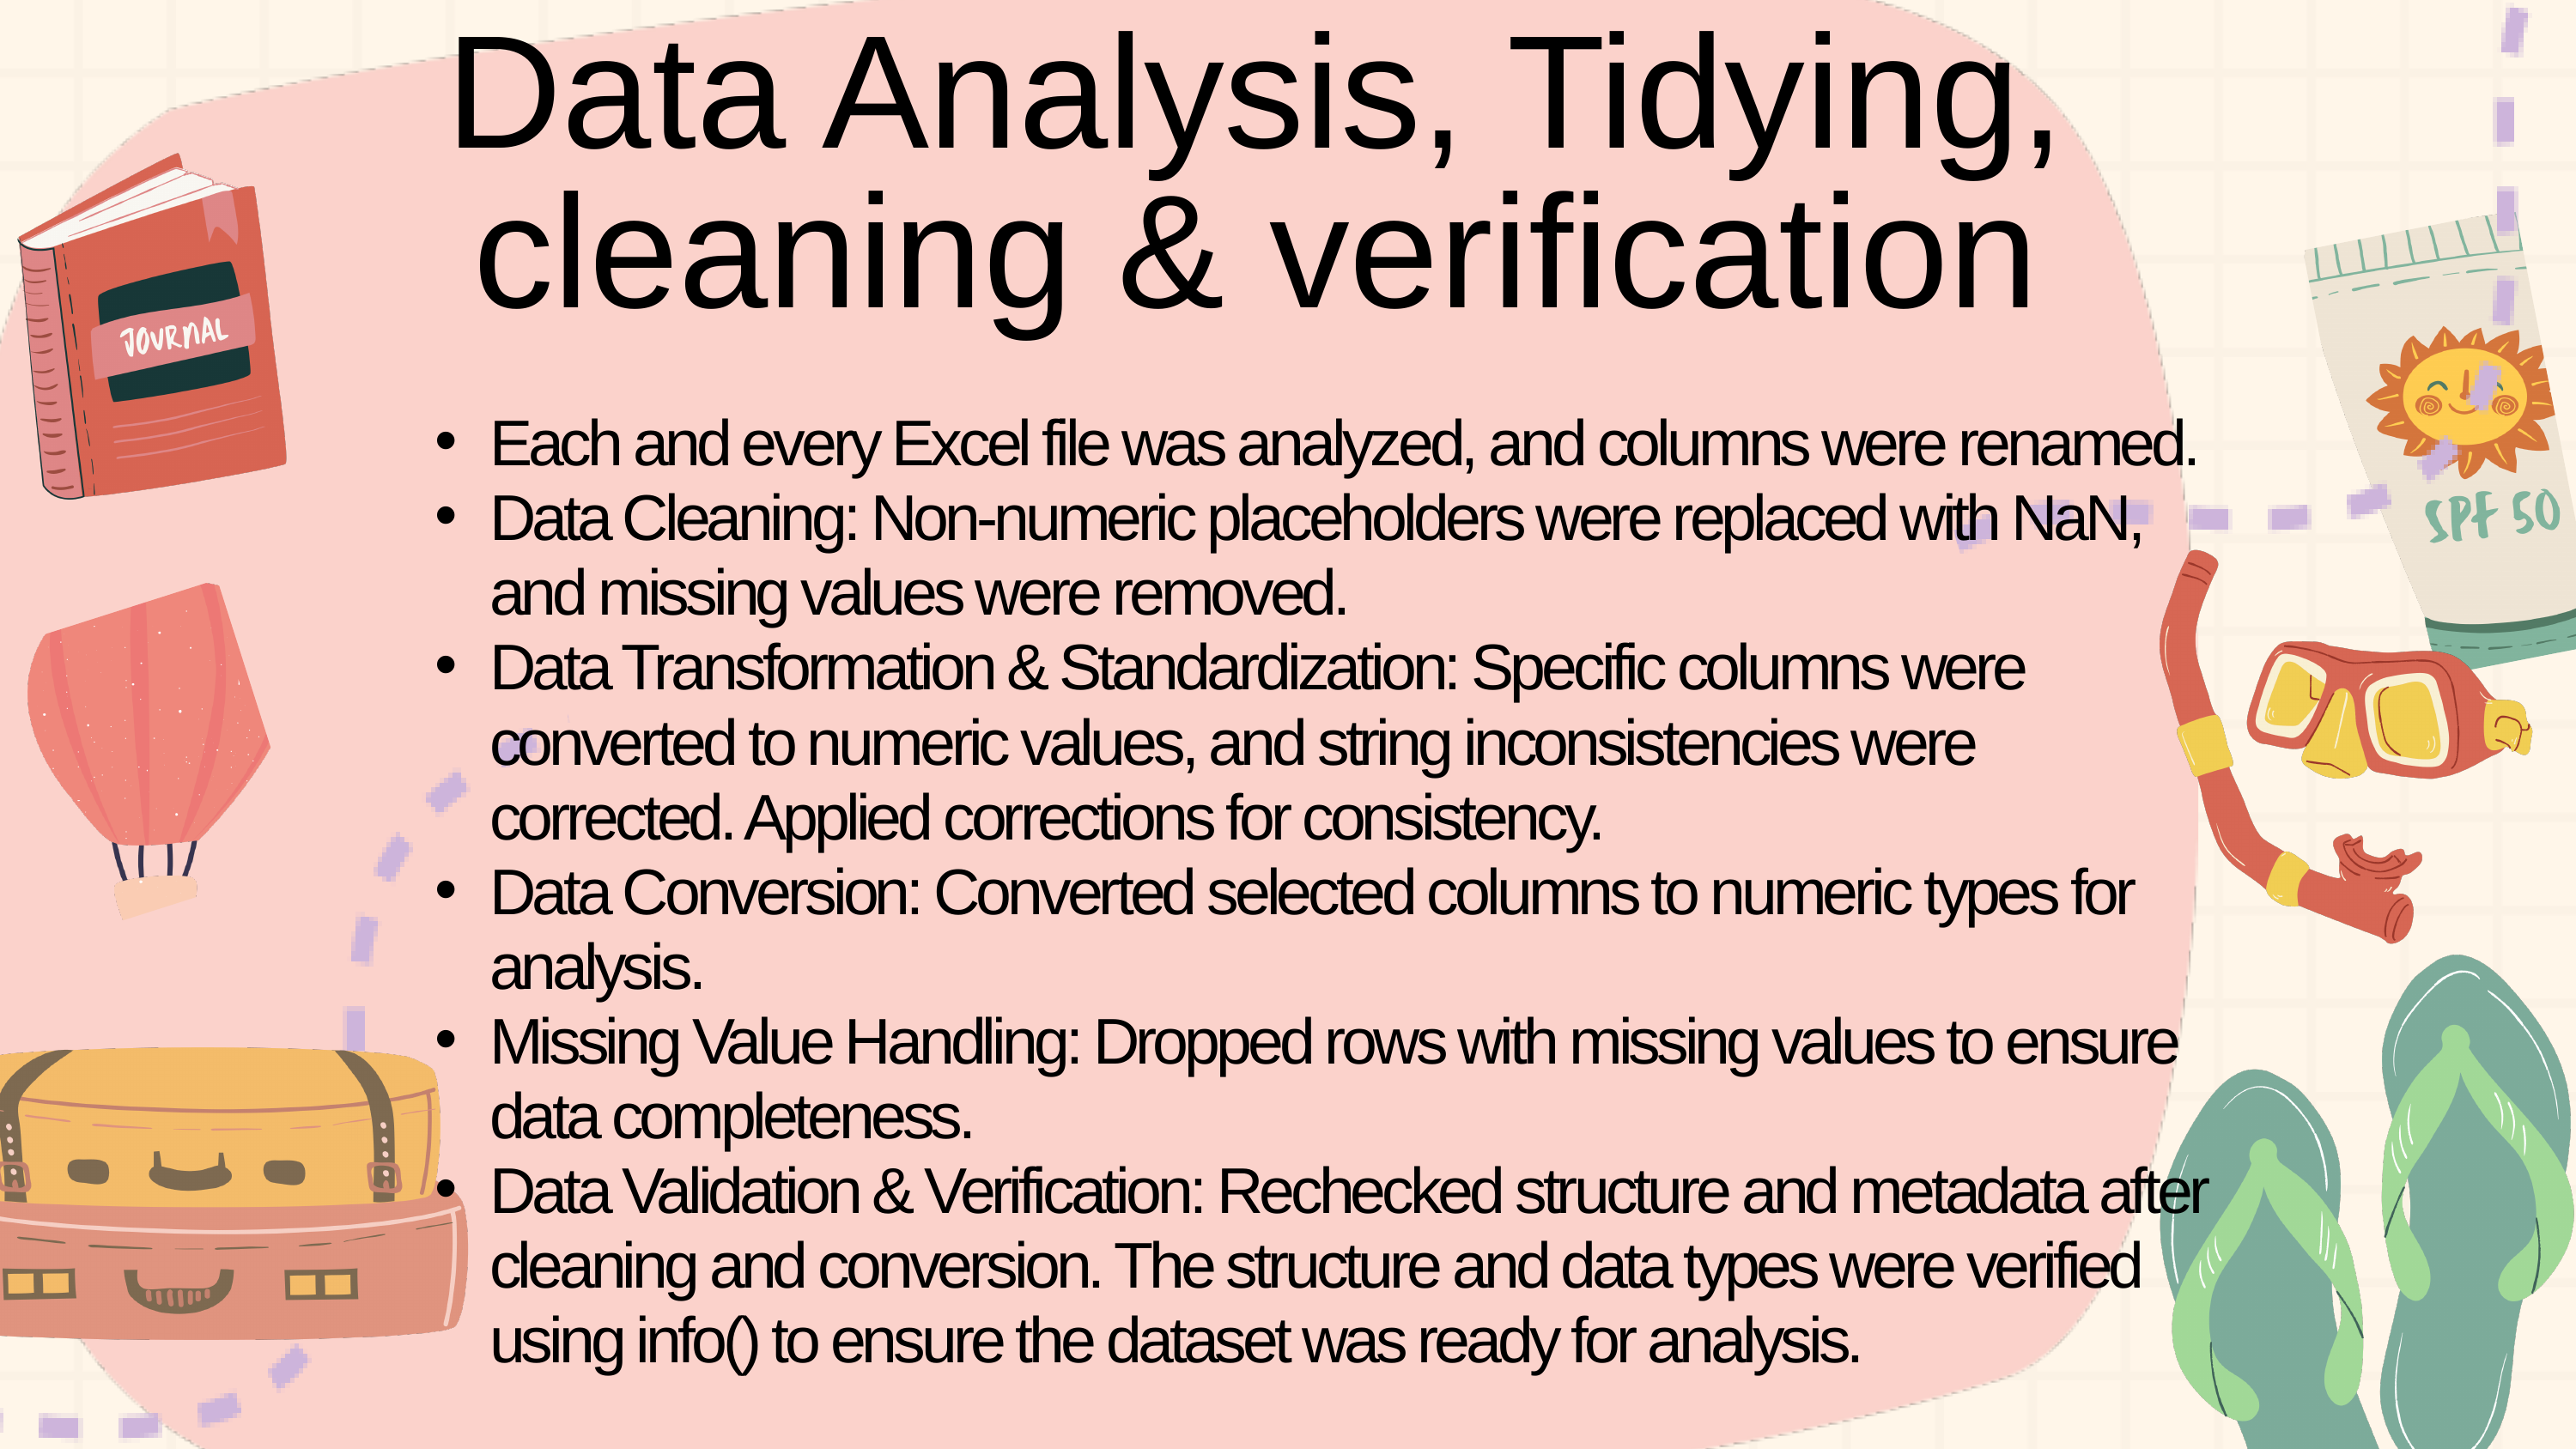

Data Analysis, Tidying, cleaning & verification

Each and every Excel file was analyzed, and columns were renamed.
Data Cleaning: Non-numeric placeholders were replaced with NaN, and missing values were removed.
Data Transformation & Standardization: Specific columns were converted to numeric values, and string inconsistencies were corrected. Applied corrections for consistency.
Data Conversion: Converted selected columns to numeric types for analysis.
Missing Value Handling: Dropped rows with missing values to ensure data completeness.
Data Validation & Verification: Rechecked structure and metadata after cleaning and conversion. The structure and data types were verified using info() to ensure the dataset was ready for analysis.